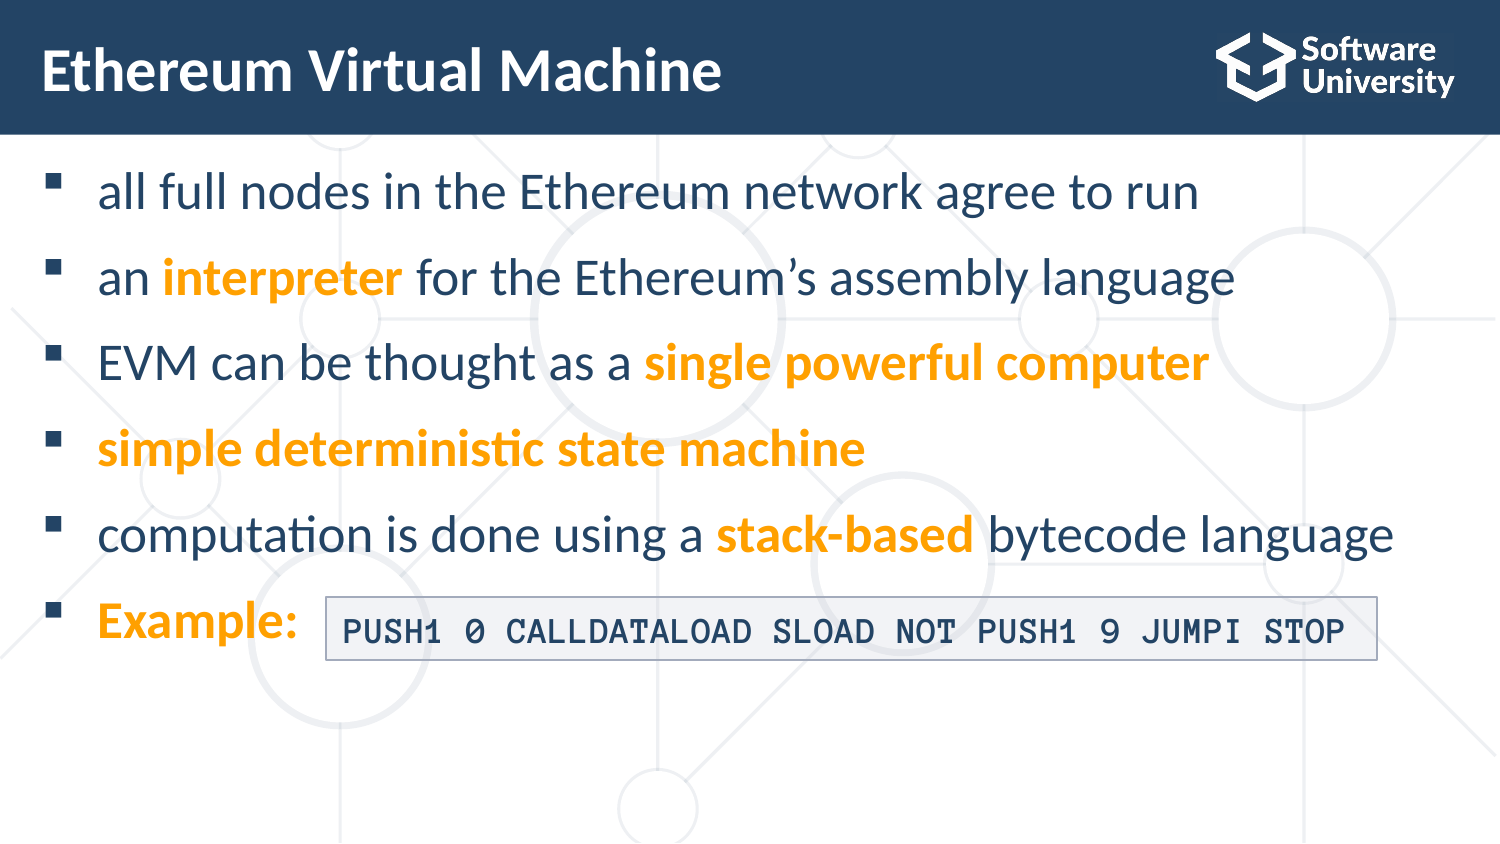

# Ethereum Virtual Machine
all full nodes in the Ethereum network agree to run
an interpreter for the Ethereum’s assembly language
EVM can be thought as a single powerful computer
simple deterministic state machine
computation is done using a stack-based bytecode language
Example:
PUSH1 0 CALLDATALOAD SLOAD NOT PUSH1 9 JUMPI STOP